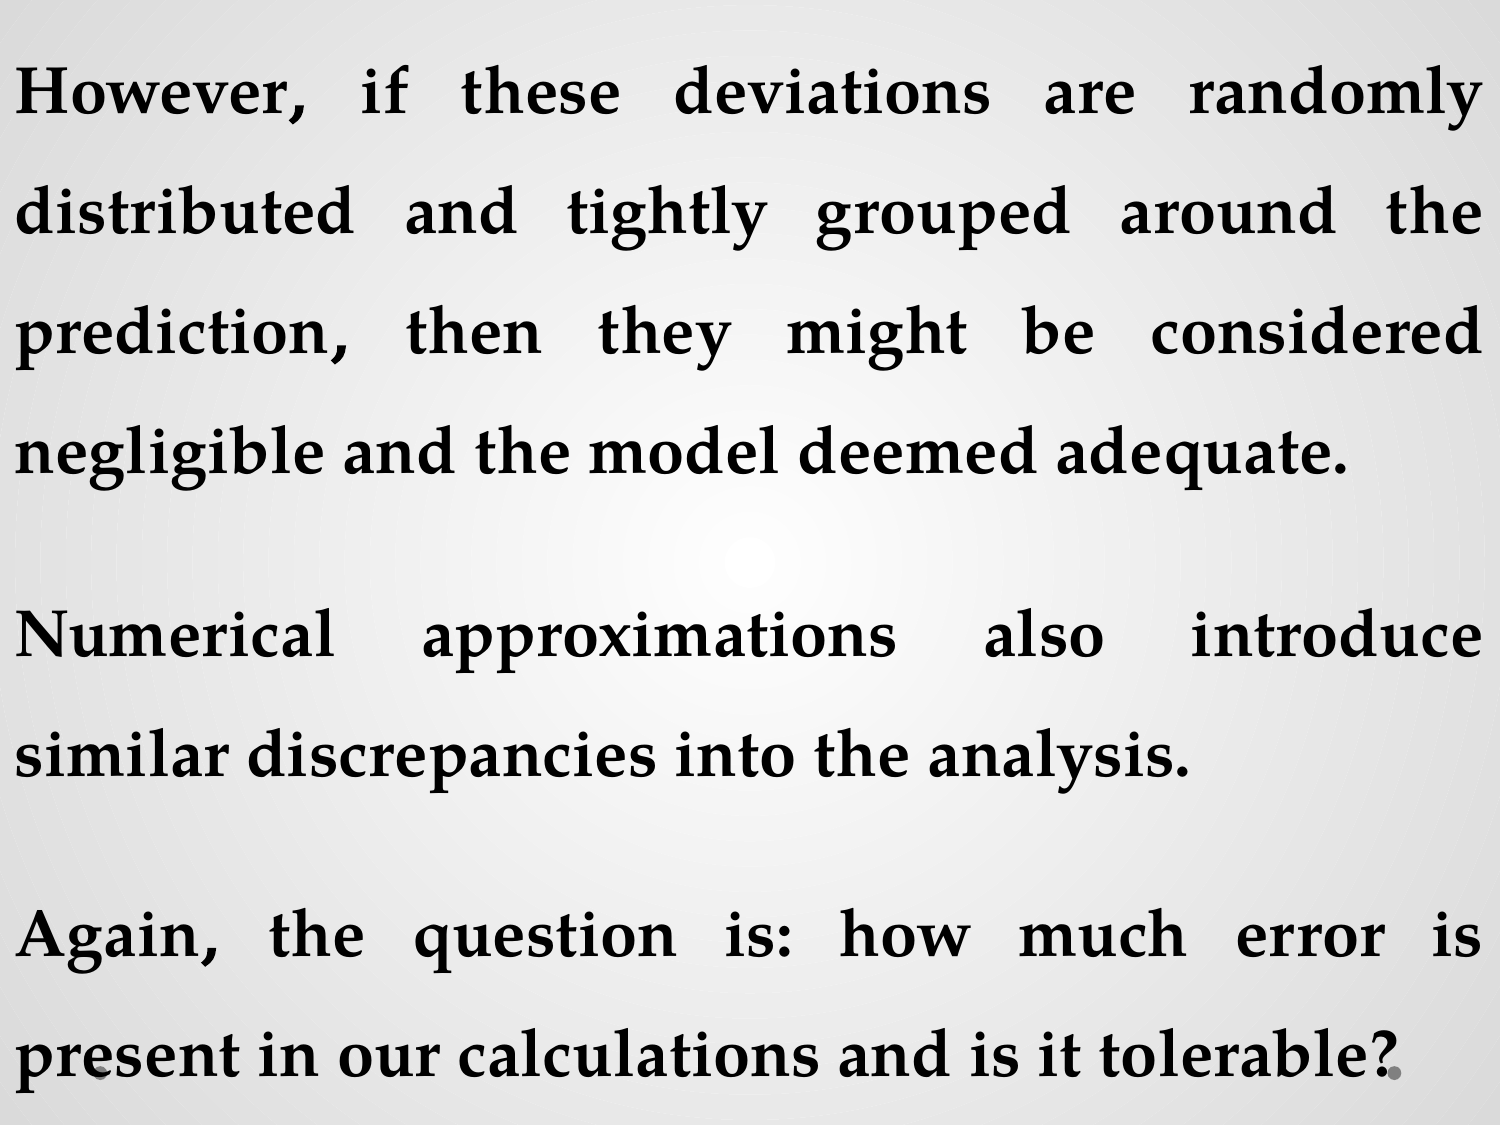

However, if these deviations are randomly distributed and tightly grouped around the prediction, then they might be considered negligible and the model deemed adequate.
Numerical approximations also introduce similar discrepancies into the analysis.
Again, the question is: how much error is present in our calculations and is it tolerable?